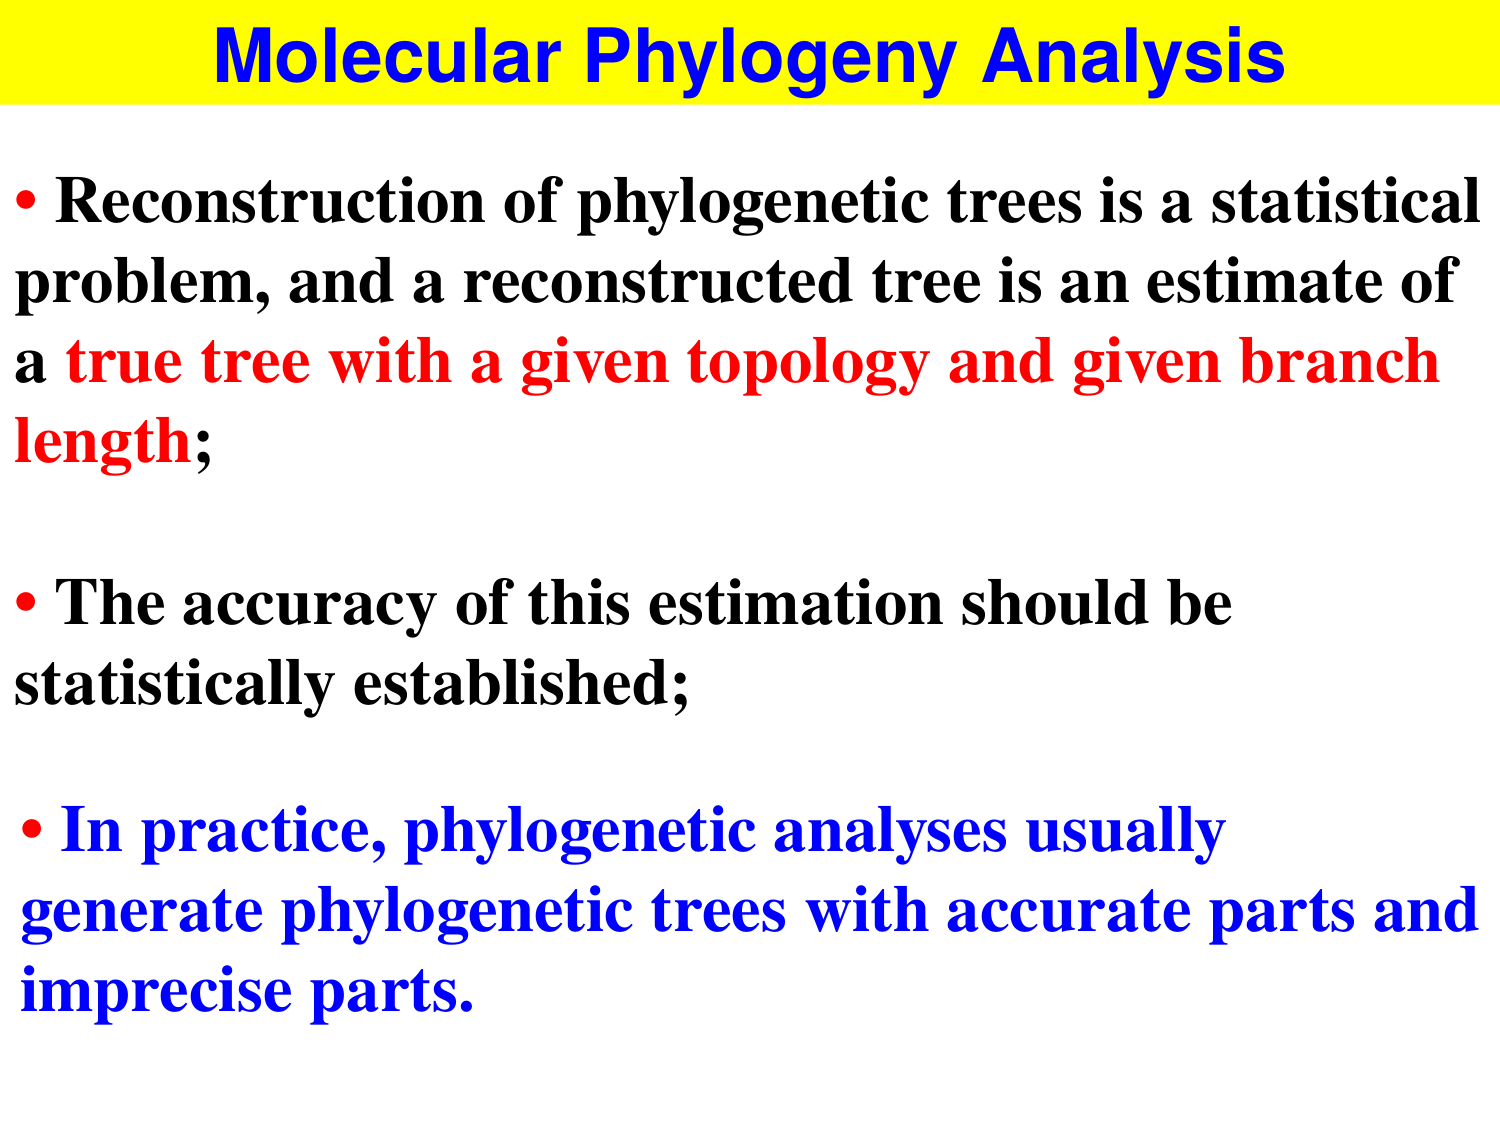

Molecular Phylogeny Analysis
• Reconstruction of phylogenetic trees is a statistical problem, and a reconstructed tree is an estimate of a true tree with a given topology and given branch length;
• The accuracy of this estimation should be statistically established;
• In practice, phylogenetic analyses usually generate phylogenetic trees with accurate parts and imprecise parts.